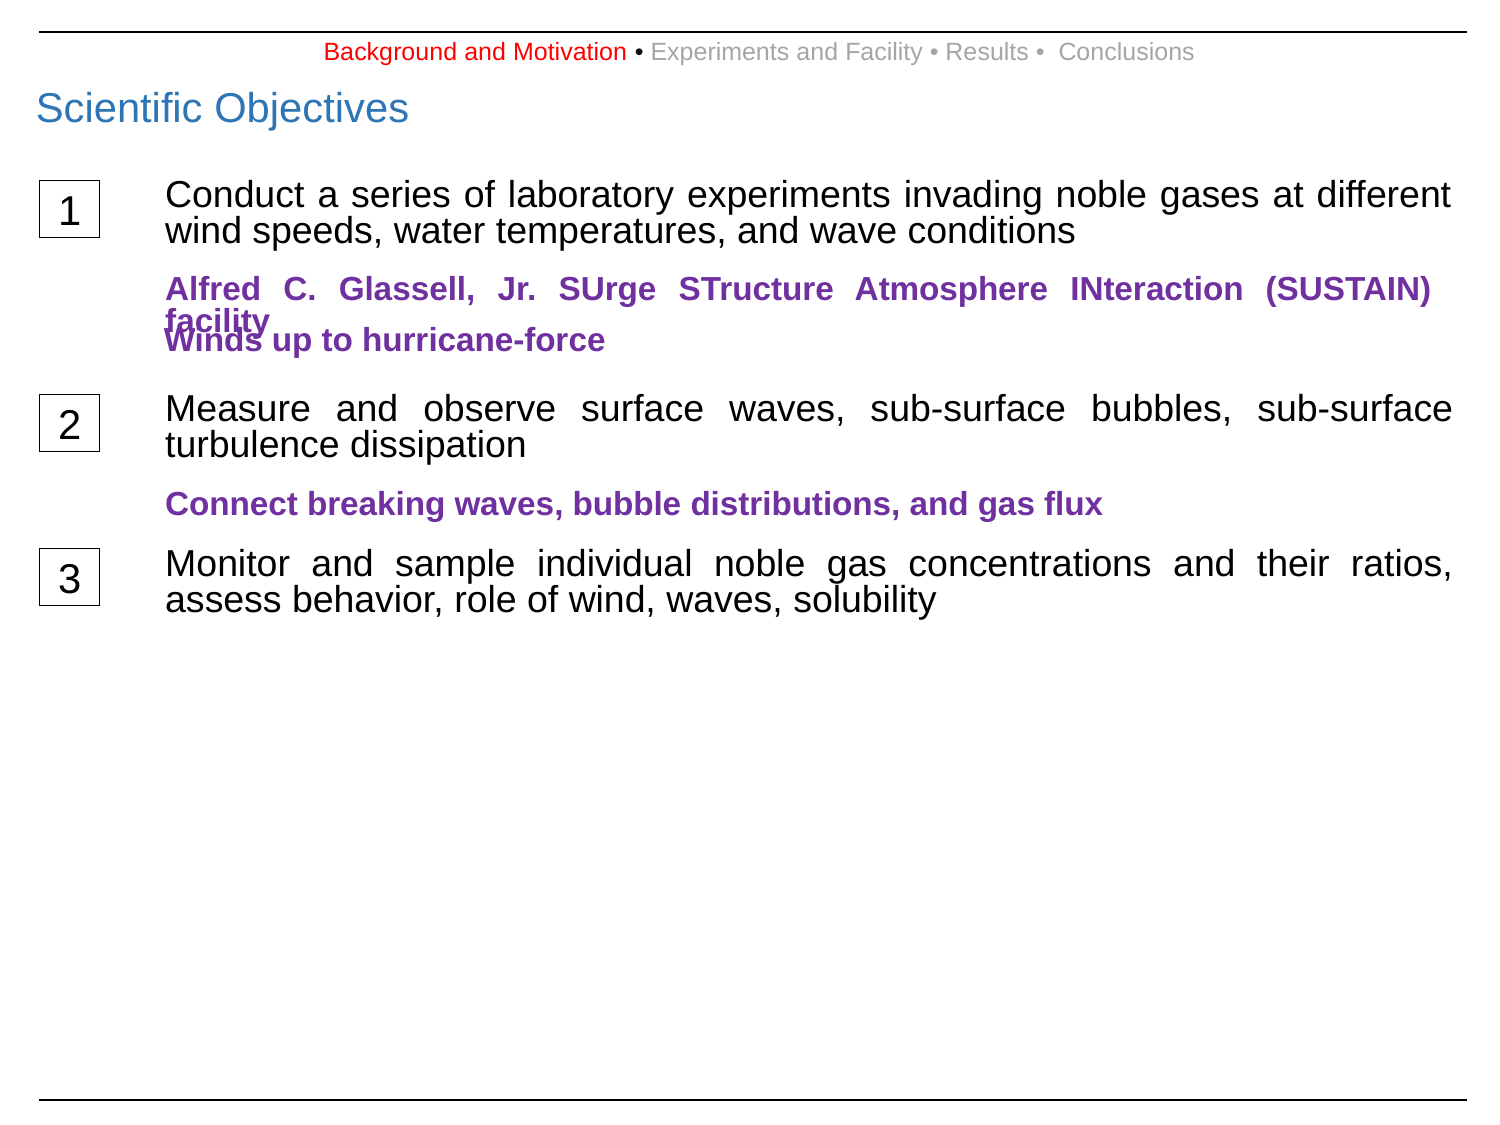

Background and Motivation • Experiments and Facility • Results •  Conclusions
# Scientific Objectives
Conduct a series of laboratory experiments invading noble gases at different wind speeds, water temperatures, and wave conditions

1
Alfred C. Glassell, Jr. SUrge STructure Atmosphere INteraction (SUSTAIN) facility
Winds up to hurricane-force
Measure and observe surface waves, sub-surface bubbles, sub-surface turbulence dissipation

2
Connect breaking waves, bubble distributions, and gas flux
Monitor and sample individual noble gas concentrations and their ratios, assess behavior, role of wind, waves, solubility

3